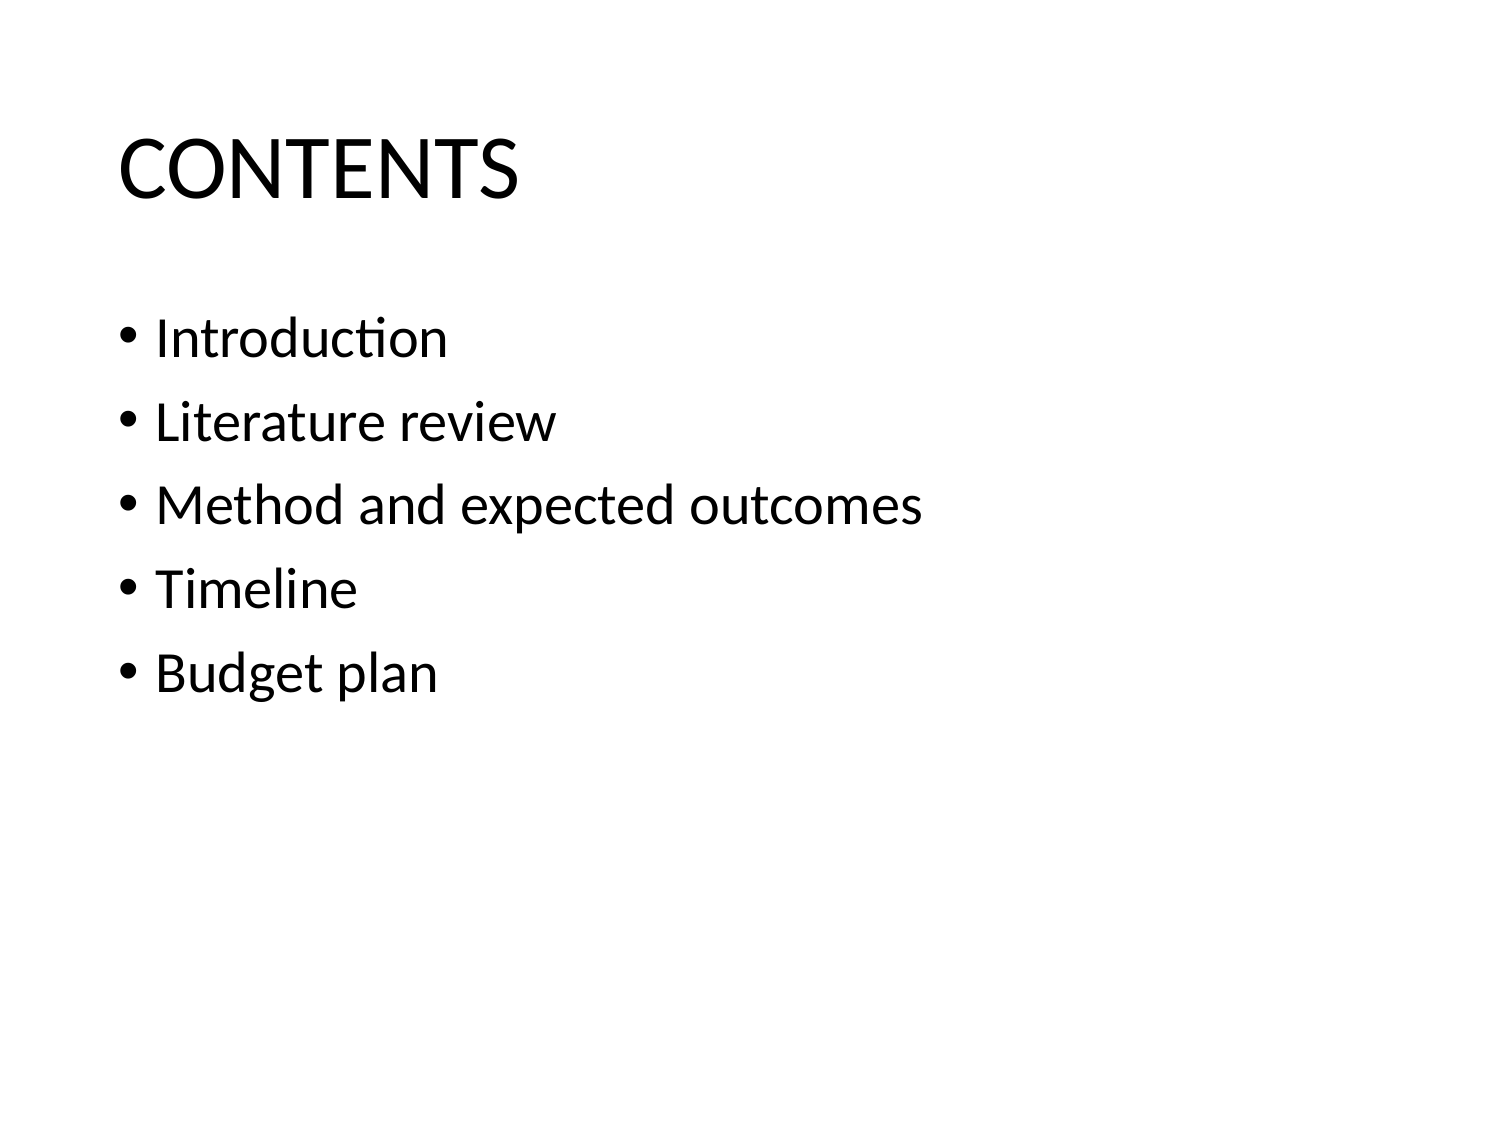

# CONTENTS
Introduction
Literature review
Method and expected outcomes
Timeline
Budget plan